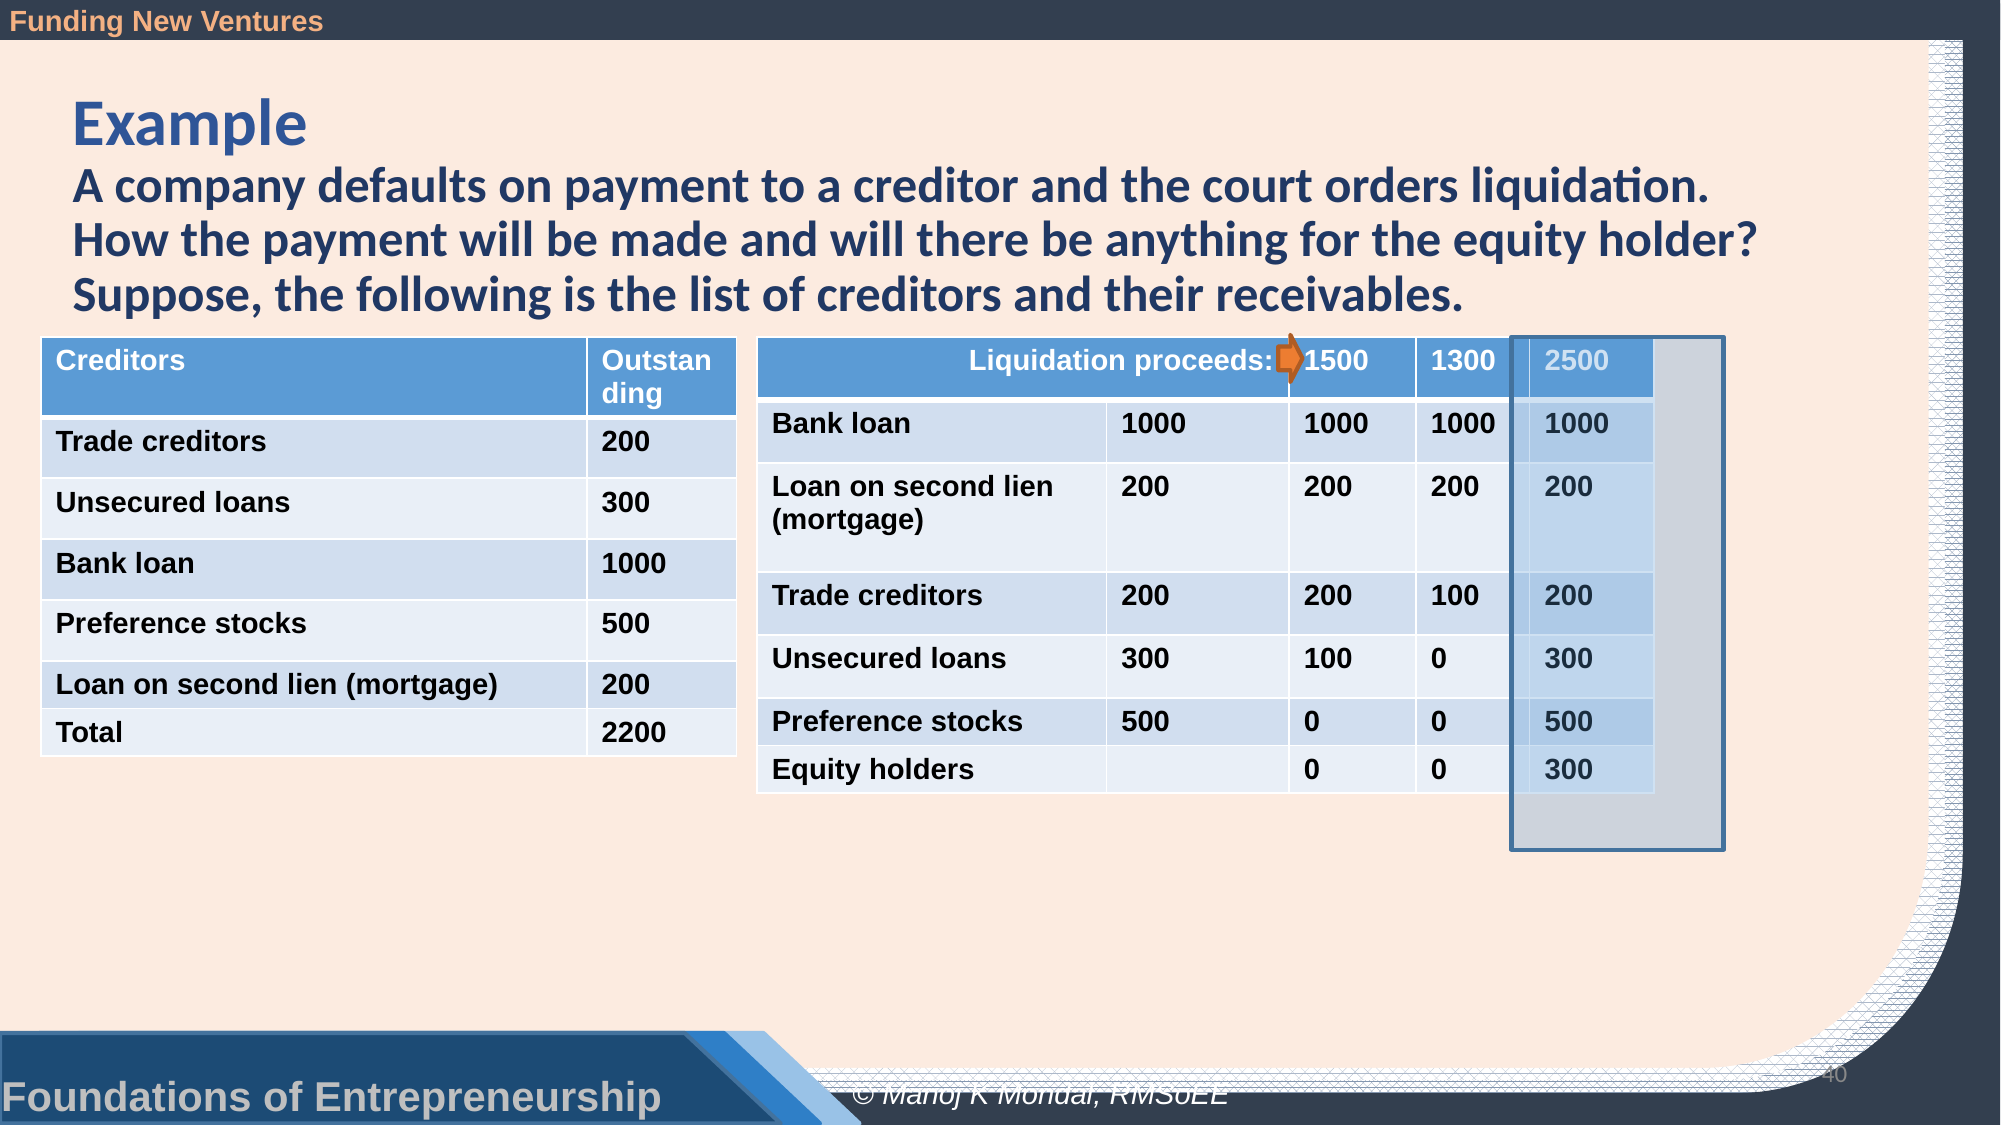

# Example
A company defaults on payment to a creditor and the court orders liquidation. How the payment will be made and will there be anything for the equity holder? Suppose, the following is the list of creditors and their receivables.

| Creditors | Outstanding |
| --- | --- |
| Trade creditors | 200 |
| Unsecured loans | 300 |
| Bank loan | 1000 |
| Preference stocks | 500 |
| Loan on second lien (mortgage) | 200 |
| Total | 2200 |
| Liquidation proceeds: |  | 1500 | 1300 | 2500 |
| --- | --- | --- | --- | --- |
| Bank loan | 1000 | 1000 | 1000 | 1000 |
| Loan on second lien (mortgage) | 200 | 200 | 200 | 200 |
| Trade creditors | 200 | 200 | 100 | 200 |
| Unsecured loans | 300 | 100 | 0 | 300 |
| Preference stocks | 500 | 0 | 0 | 500 |
| Equity holders |  | 0 | 0 | 300 |

40